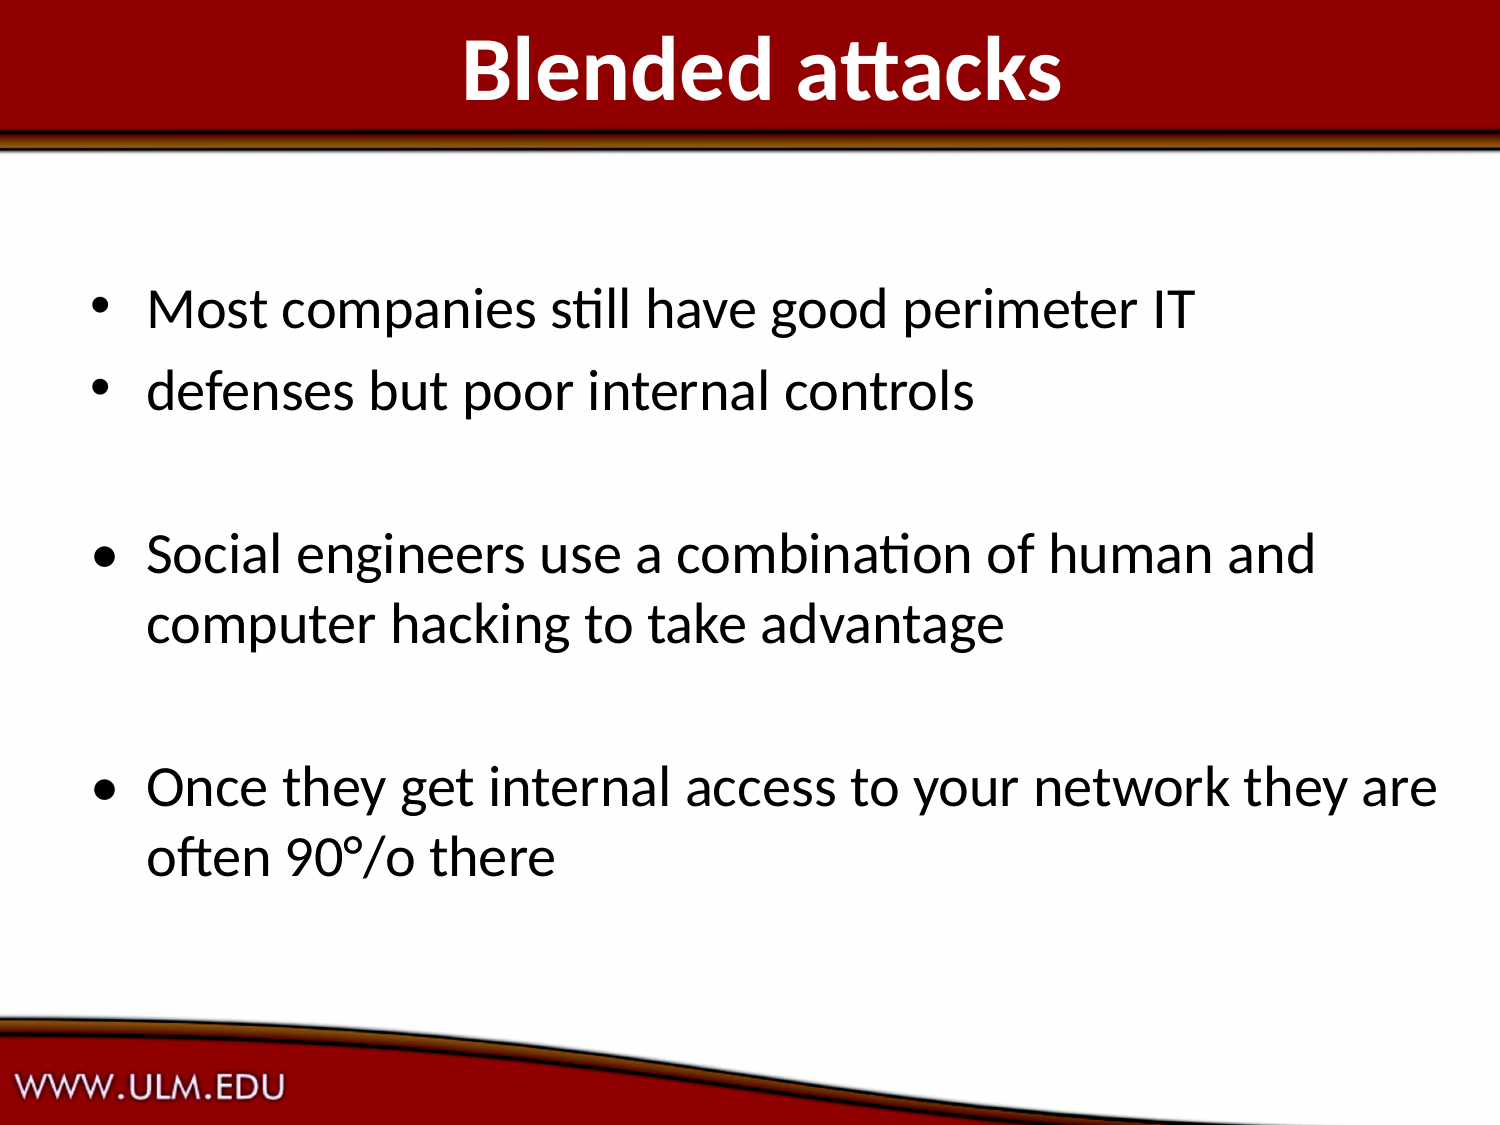

# Blended attacks
Most companies still have good perimeter IT
defenses but poor internal controls

• 	Social engineers use a combination of human and computer hacking to take advantage

• 	Once they get internal access to your network they are often 90°/o there